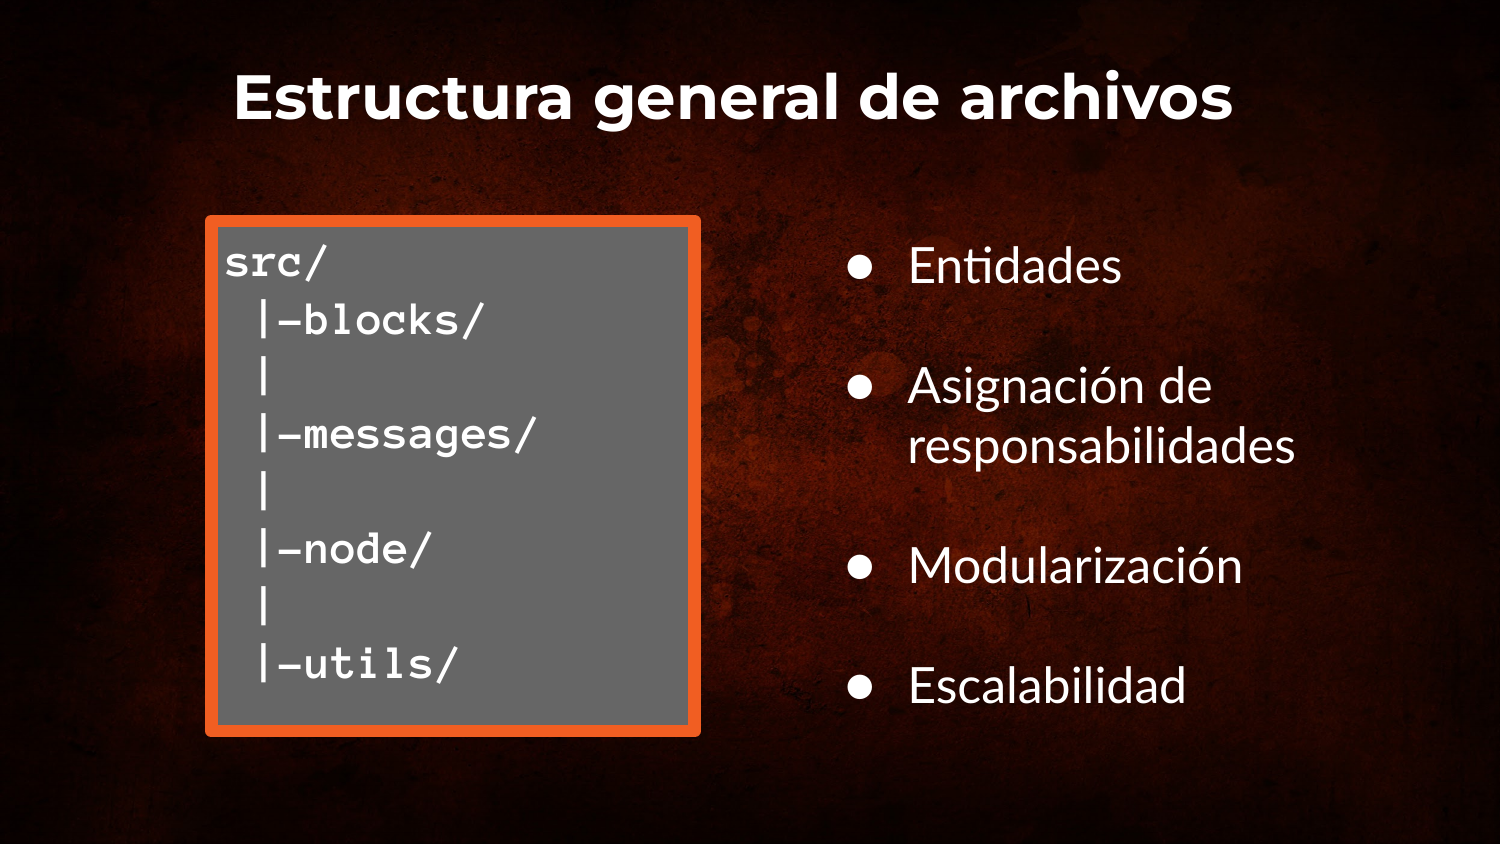

Estructura general de archivos
Entidades

Asignación de responsabilidades

Modularización

Escalabilidad
src/
 |-blocks/
 |
 |-messages/
 |
 |-node/
 |
 |-utils/